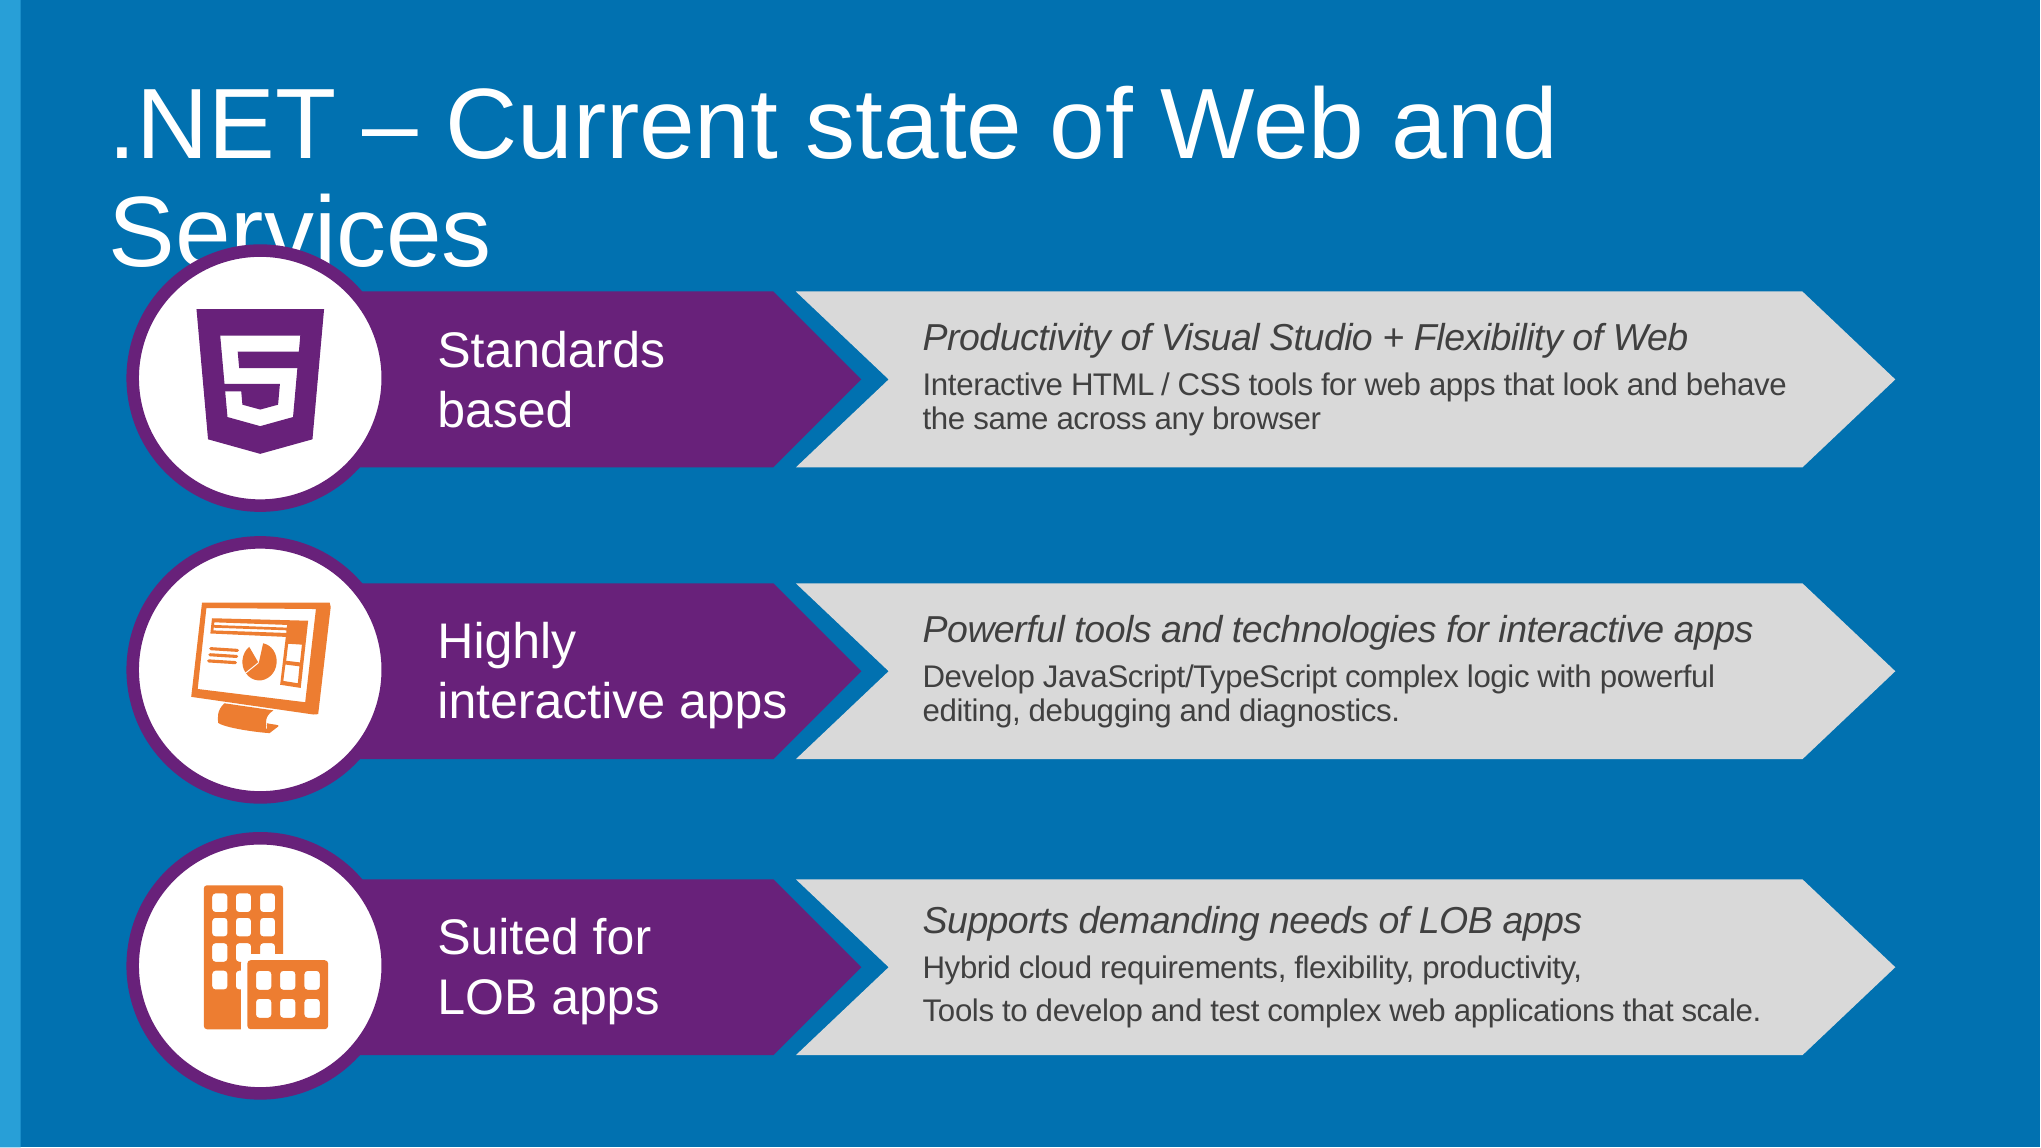

# .NET – Current state of Web and Services

Standards
based
Productivity of Visual Studio + Flexibility of Web
Interactive HTML / CSS tools for web apps that look and behave the same across any browser

Highly
interactive apps
Powerful tools and technologies for interactive apps
Develop JavaScript/TypeScript complex logic with powerful editing, debugging and diagnostics.

Suited for
LOB apps
Supports demanding needs of LOB apps
Hybrid cloud requirements, flexibility, productivity,
Tools to develop and test complex web applications that scale.